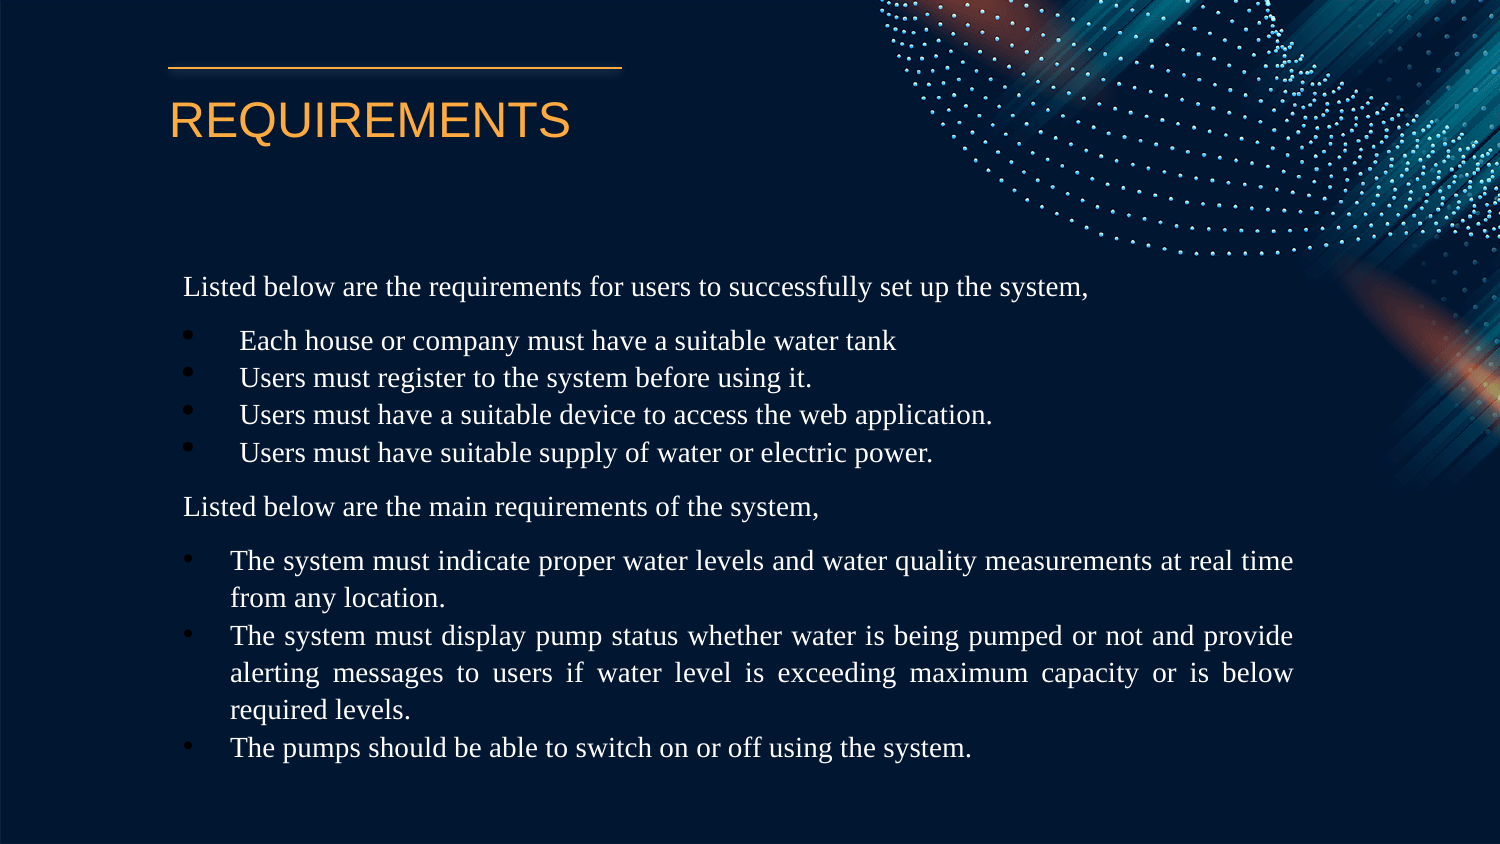

# REQUIREMENTS
Listed below are the requirements for users to successfully set up the system,
Each house or company must have a suitable water tank
Users must register to the system before using it.
Users must have a suitable device to access the web application.
Users must have suitable supply of water or electric power.
Listed below are the main requirements of the system,
The system must indicate proper water levels and water quality measurements at real time from any location.
The system must display pump status whether water is being pumped or not and provide alerting messages to users if water level is exceeding maximum capacity or is below required levels.
The pumps should be able to switch on or off using the system.